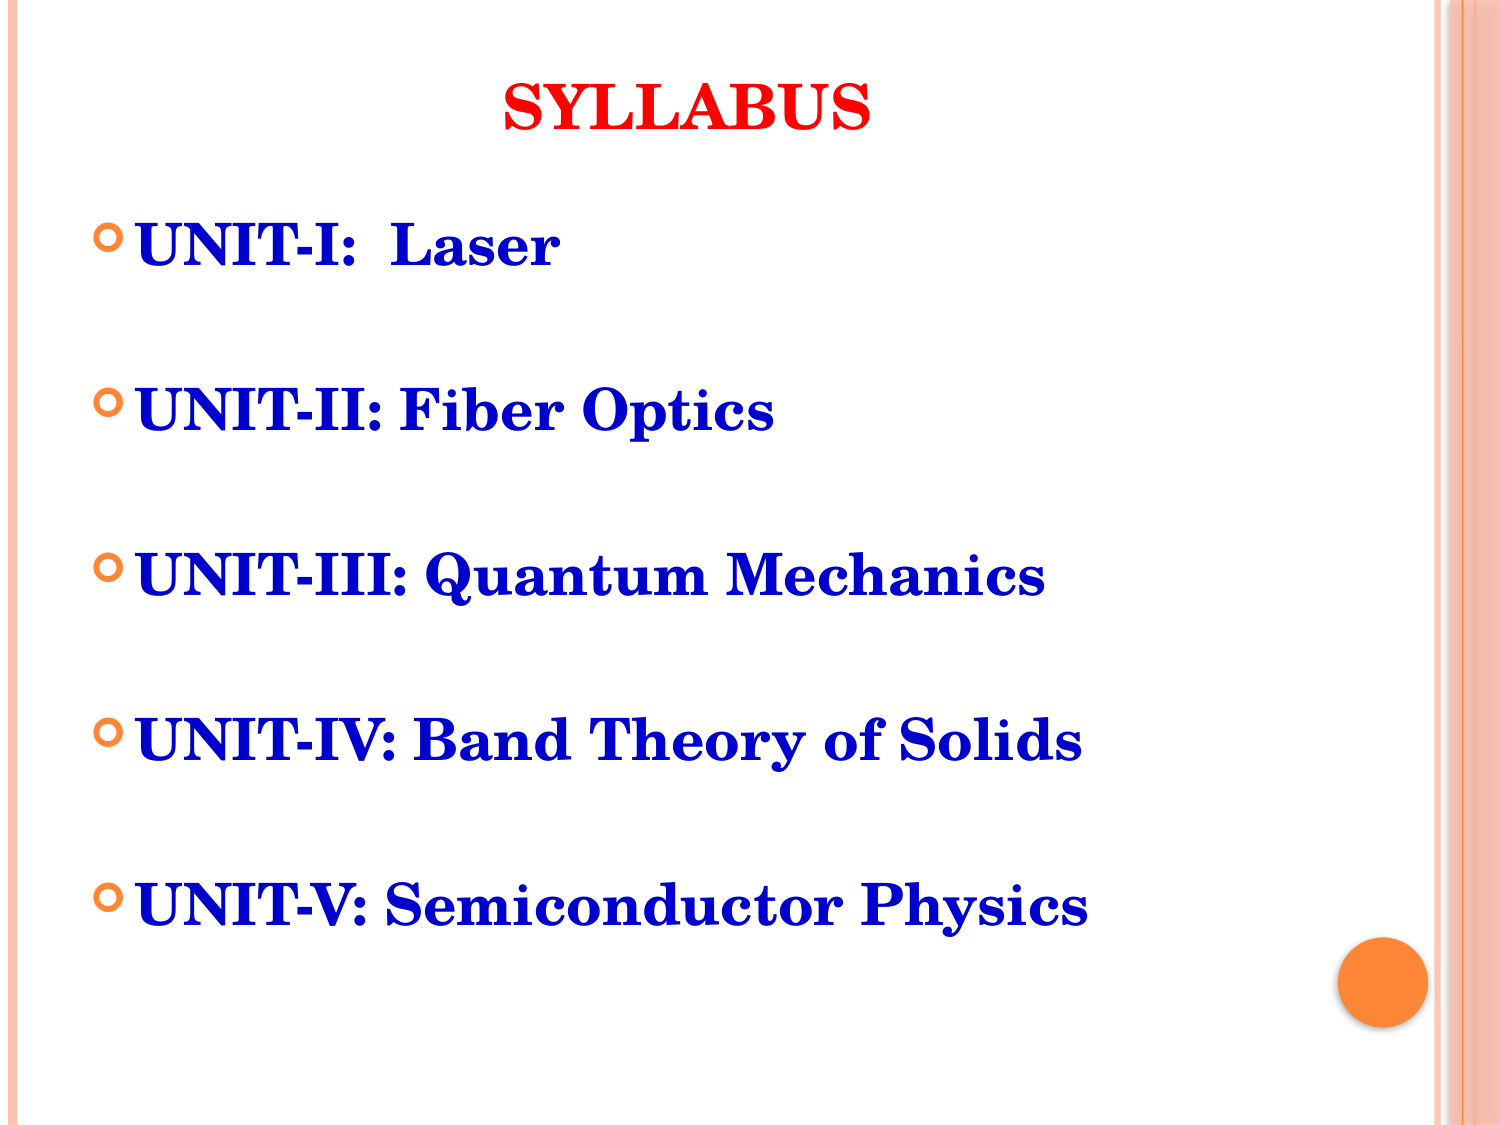

# Syllabus
UNIT-I:  Laser

UNIT-II: Fiber Optics

UNIT-III: Quantum Mechanics

UNIT-IV: Band Theory of Solids

UNIT-V: Semiconductor Physics